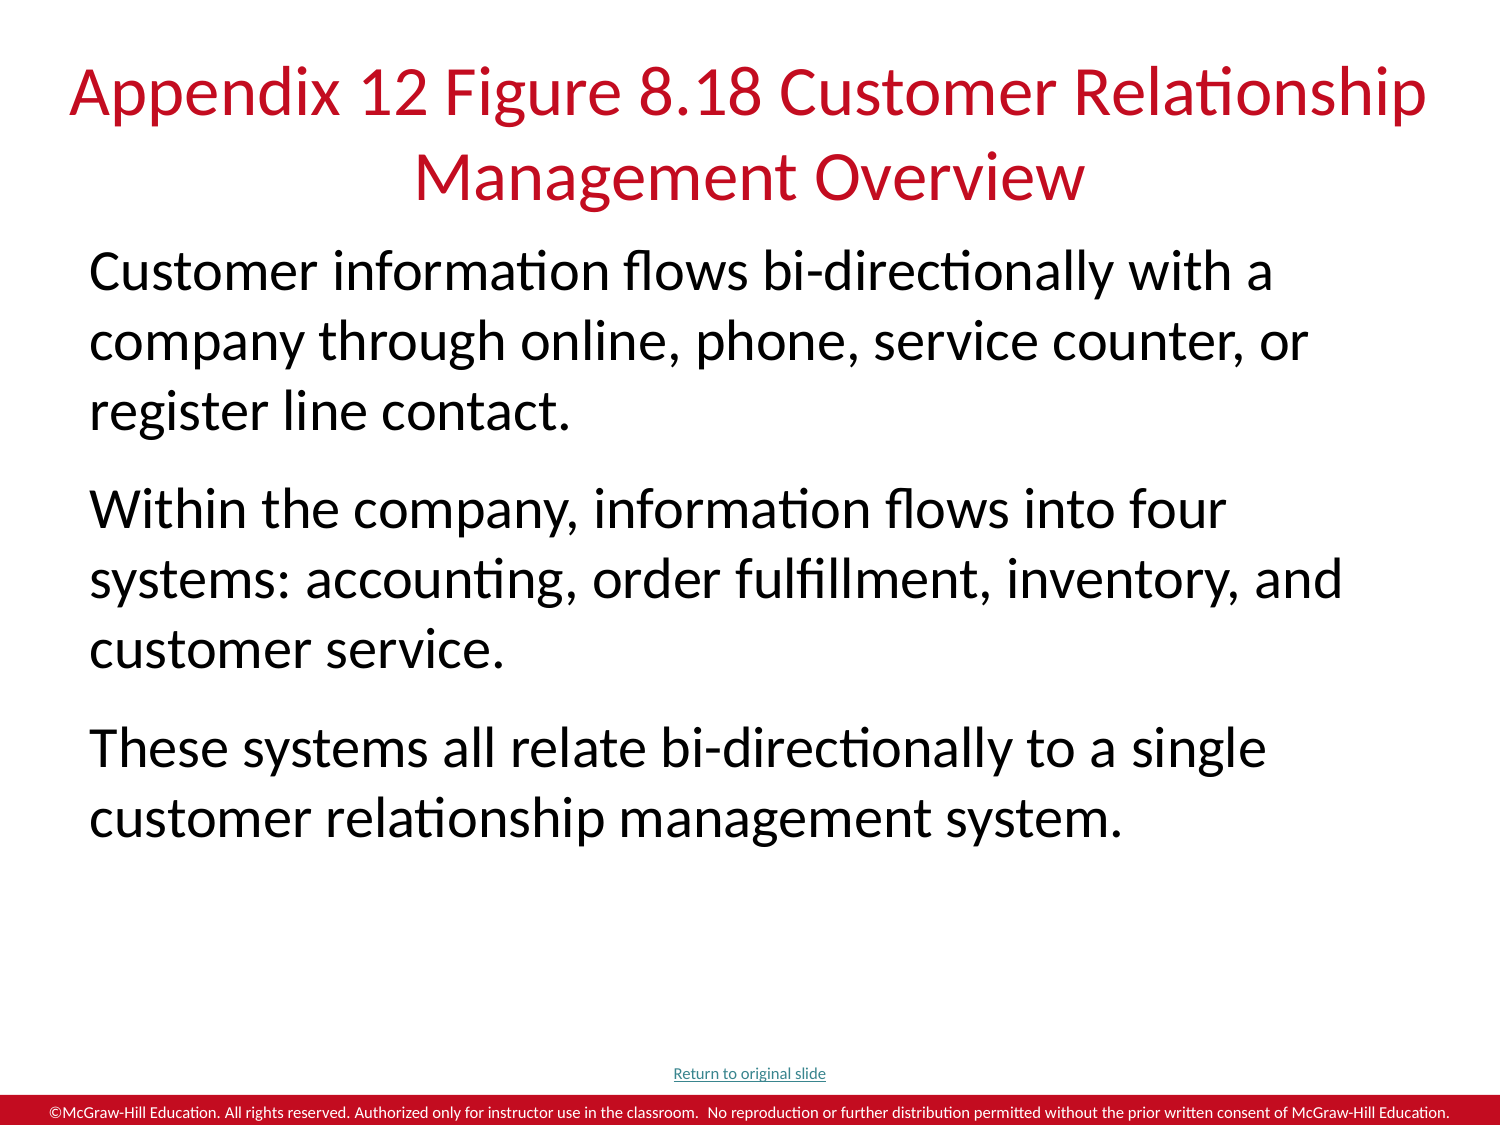

# Appendix 12 Figure 8.18 Customer Relationship Management Overview
Customer information flows bi-directionally with a company through online, phone, service counter, or register line contact.
Within the company, information flows into four systems: accounting, order fulfillment, inventory, and customer service.
These systems all relate bi-directionally to a single customer relationship management system.
Return to original slide